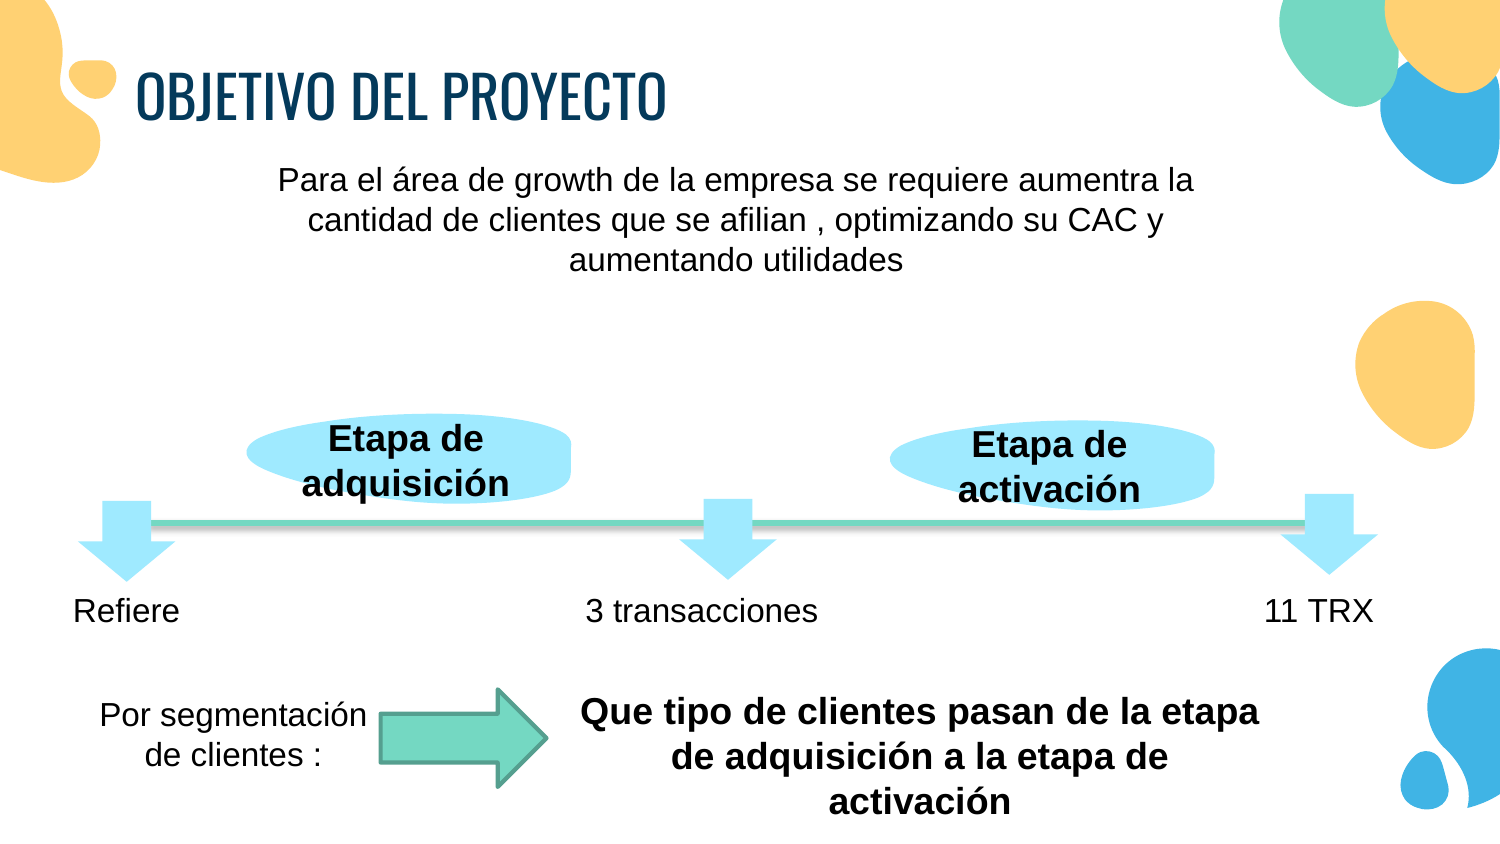

# OBJETIVO DEL PROYECTO

Para el área de growth de la empresa se requiere aumentra la cantidad de clientes que se afilian , optimizando su CAC y aumentando utilidades

Etapa de adquisición
Etapa de activación

Refiere
3 transacciones
11 TRX
Que tipo de clientes pasan de la etapa de adquisición a la etapa de activación
Por segmentación de clientes :